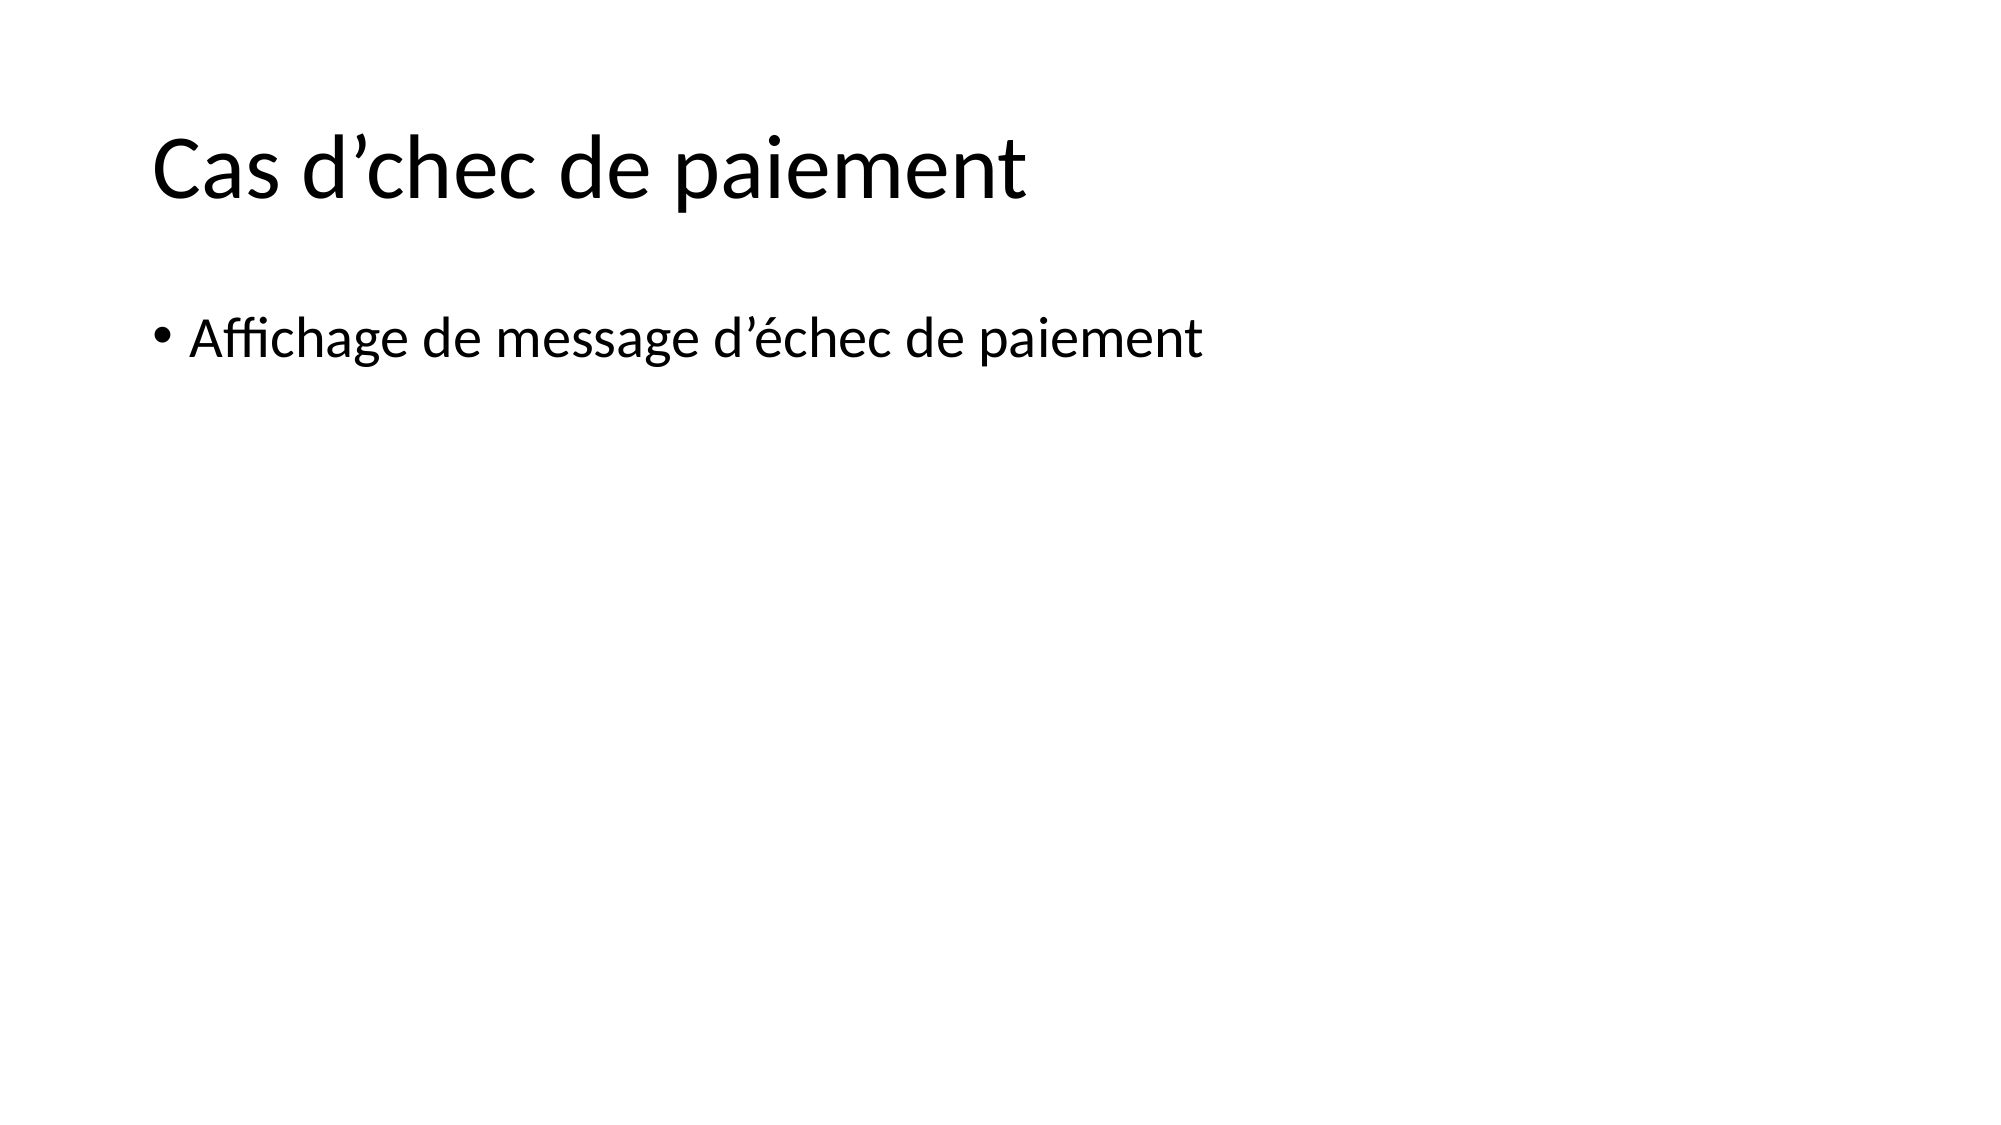

# Cas d’chec de paiement
Affichage de message d’échec de paiement